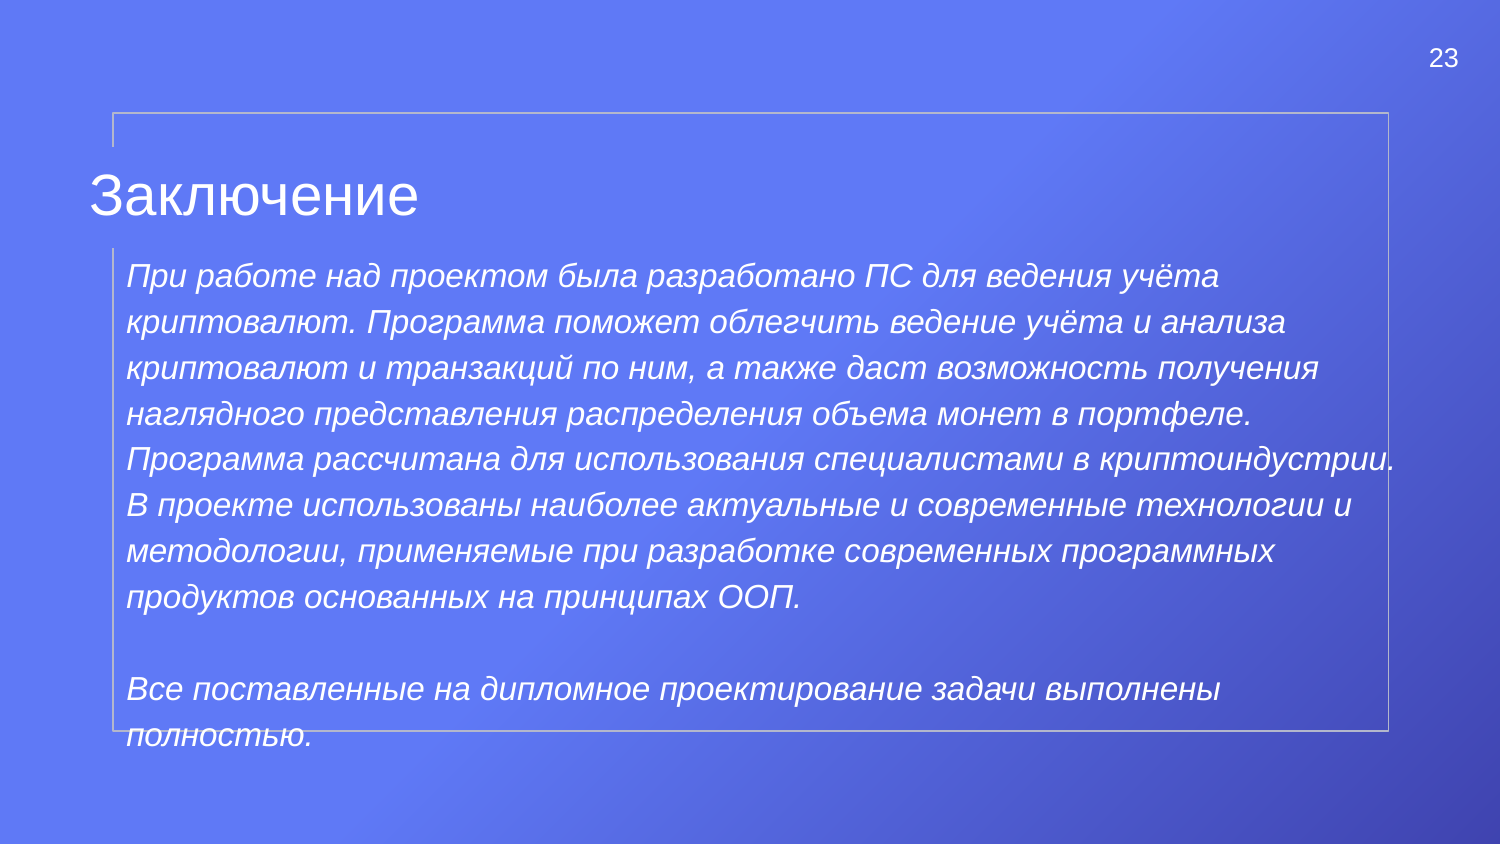

23
# Заключение
При работе над проектом была разработано ПС для ведения учёта криптовалют. Программа поможет облегчить ведение учёта и анализа криптовалют и транзакций по ним, а также даст возможность получения наглядного представления распределения объема монет в портфеле.
Программа рассчитана для использования специалистами в криптоиндустрии.
В проекте использованы наиболее актуальные и современные технологии и методологии, применяемые при разработке современных программных продуктов основанных на принципах ООП.

Все поставленные на дипломное проектирование задачи выполнены полностью.